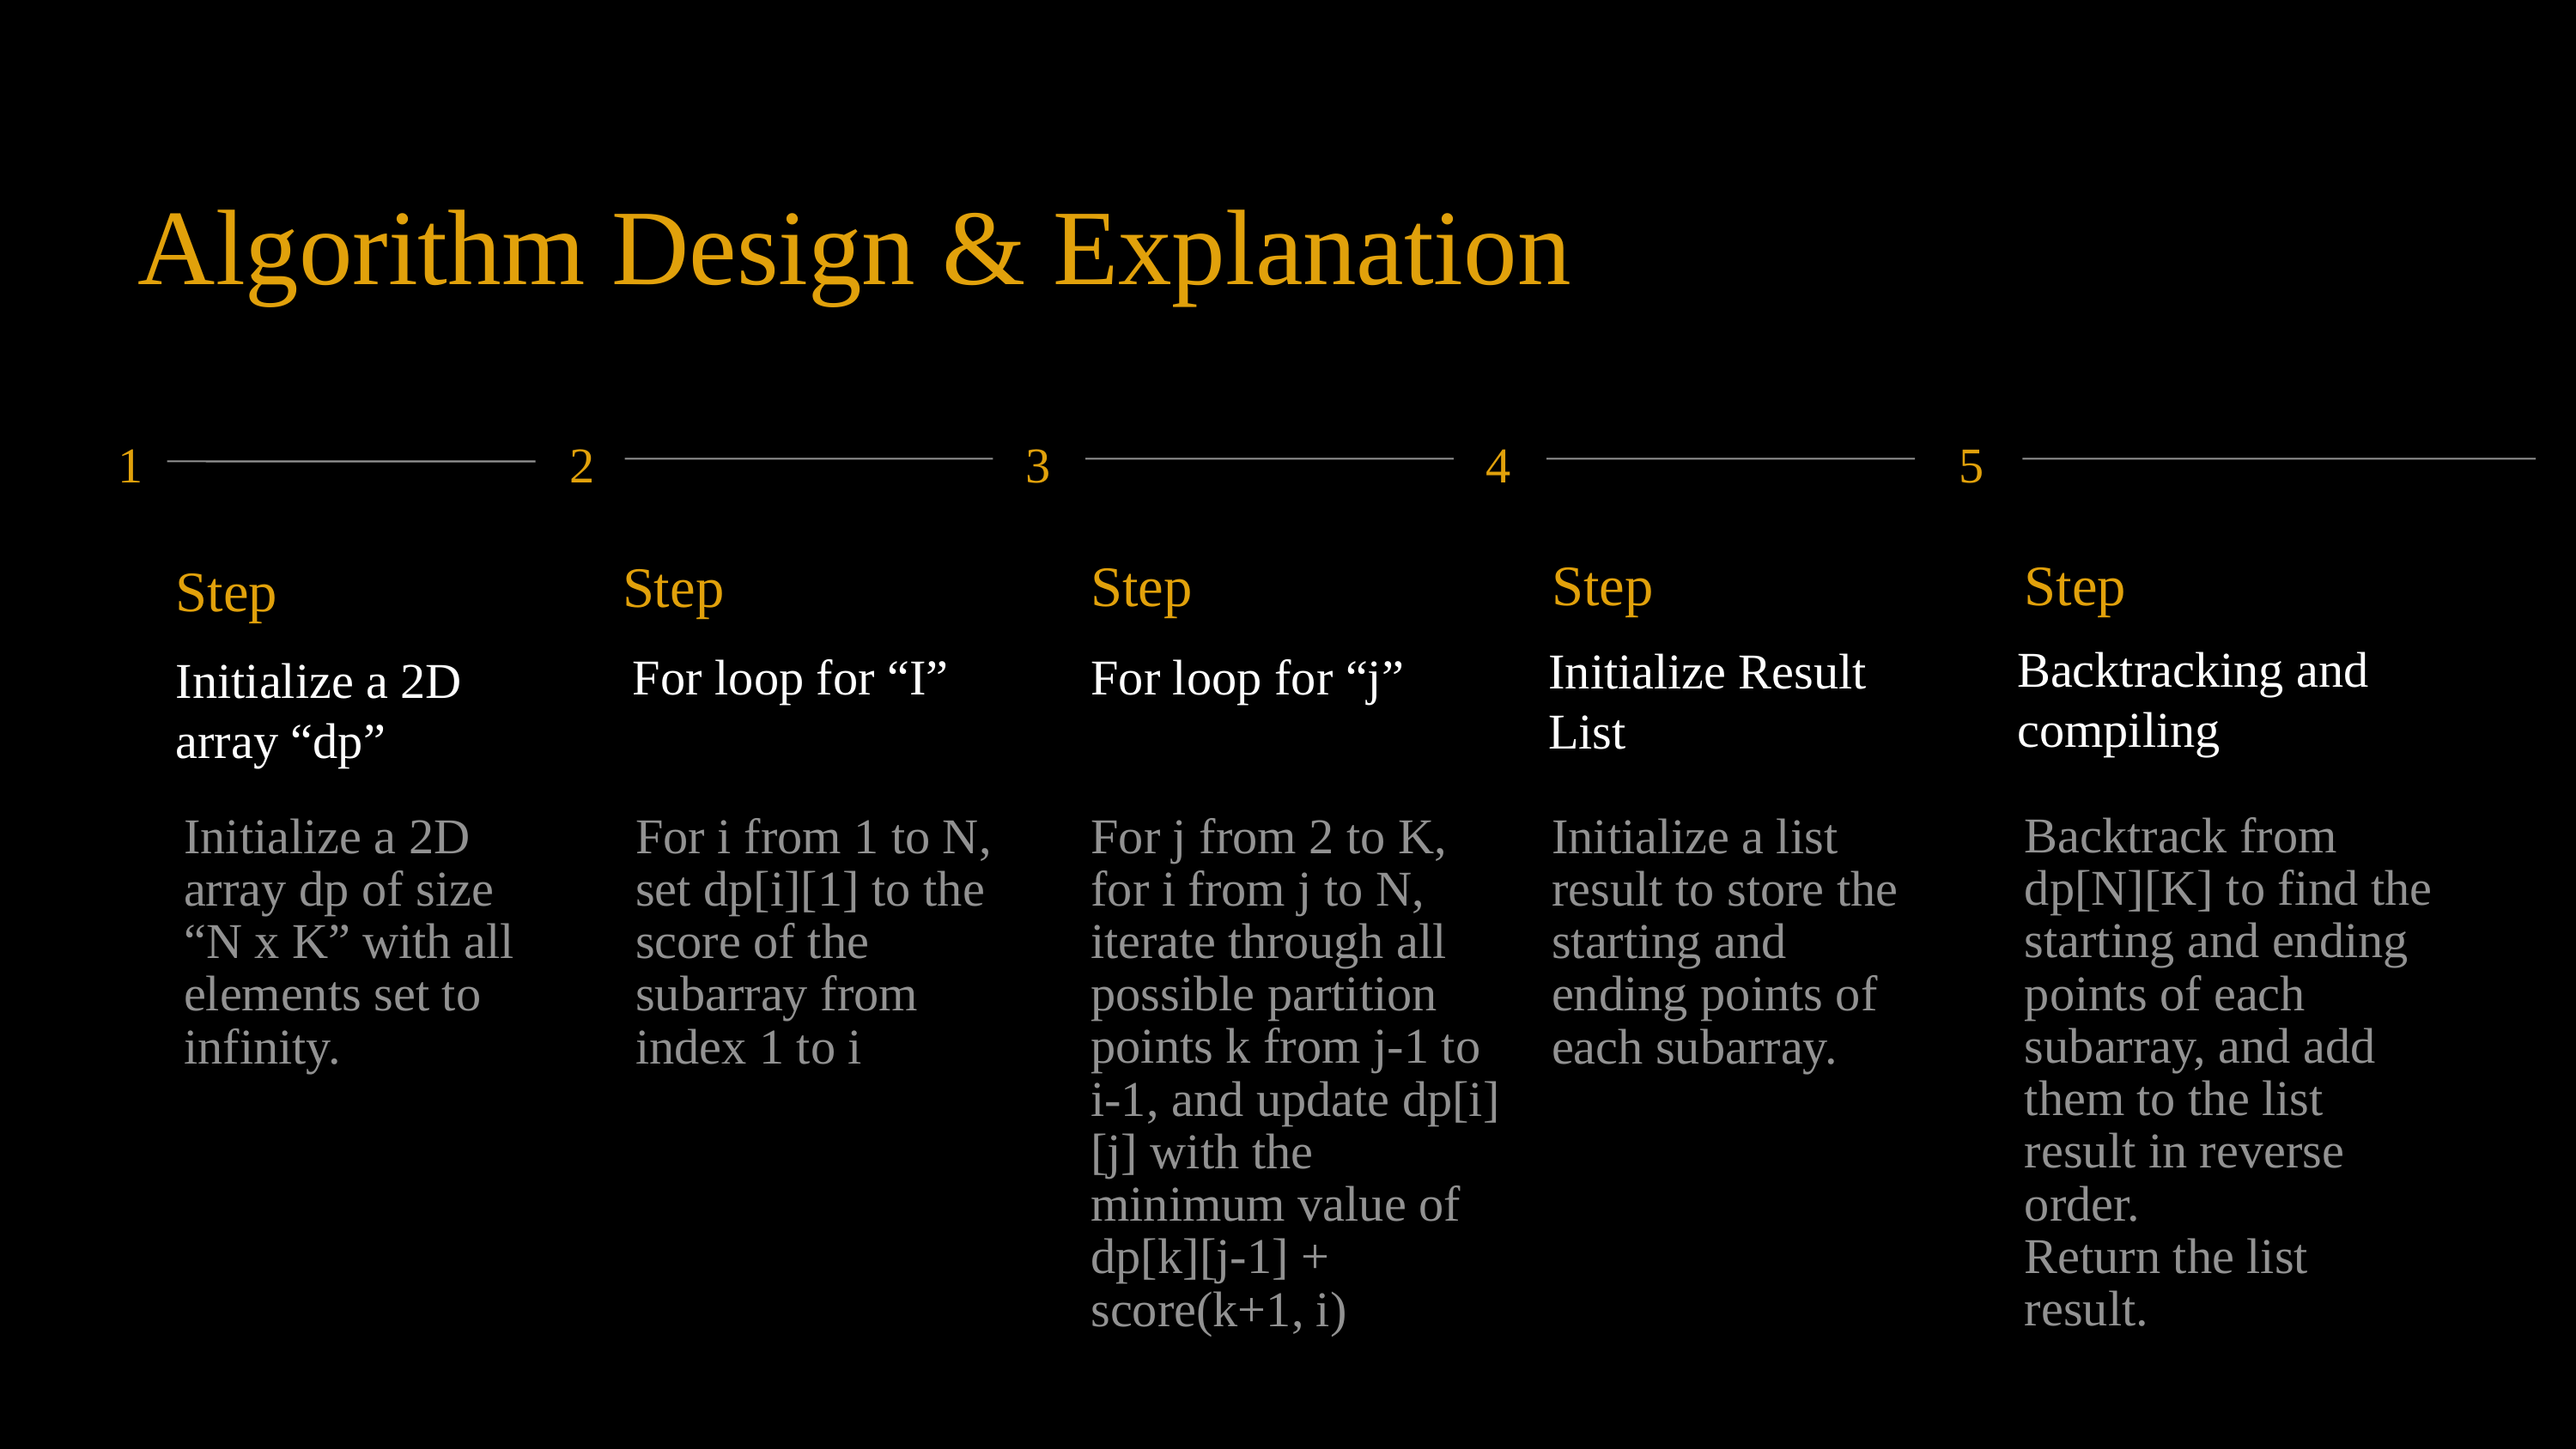

Algorithm Design & Explanation
1
2
3
4
5

Step
Initialize Result List
Initialize a list result to store the starting and ending points of each subarray.
Step
Backtracking and compiling
Backtrack from dp[N][K] to find the starting and ending points of each subarray, and add them to the list result in reverse order.
Return the list result.
Step
For loop for “j”
For j from 2 to K, for i from j to N, iterate through all possible partition points k from j-1 to i-1, and update dp[i][j] with the minimum value of dp[k][j-1] + score(k+1, i)
Step
For loop for “I”
For i from 1 to N, set dp[i][1] to the score of the subarray from index 1 to i
Step
Initialize a 2D array “dp”
Initialize a 2D array dp of size
“N x K” with all elements set to infinity.